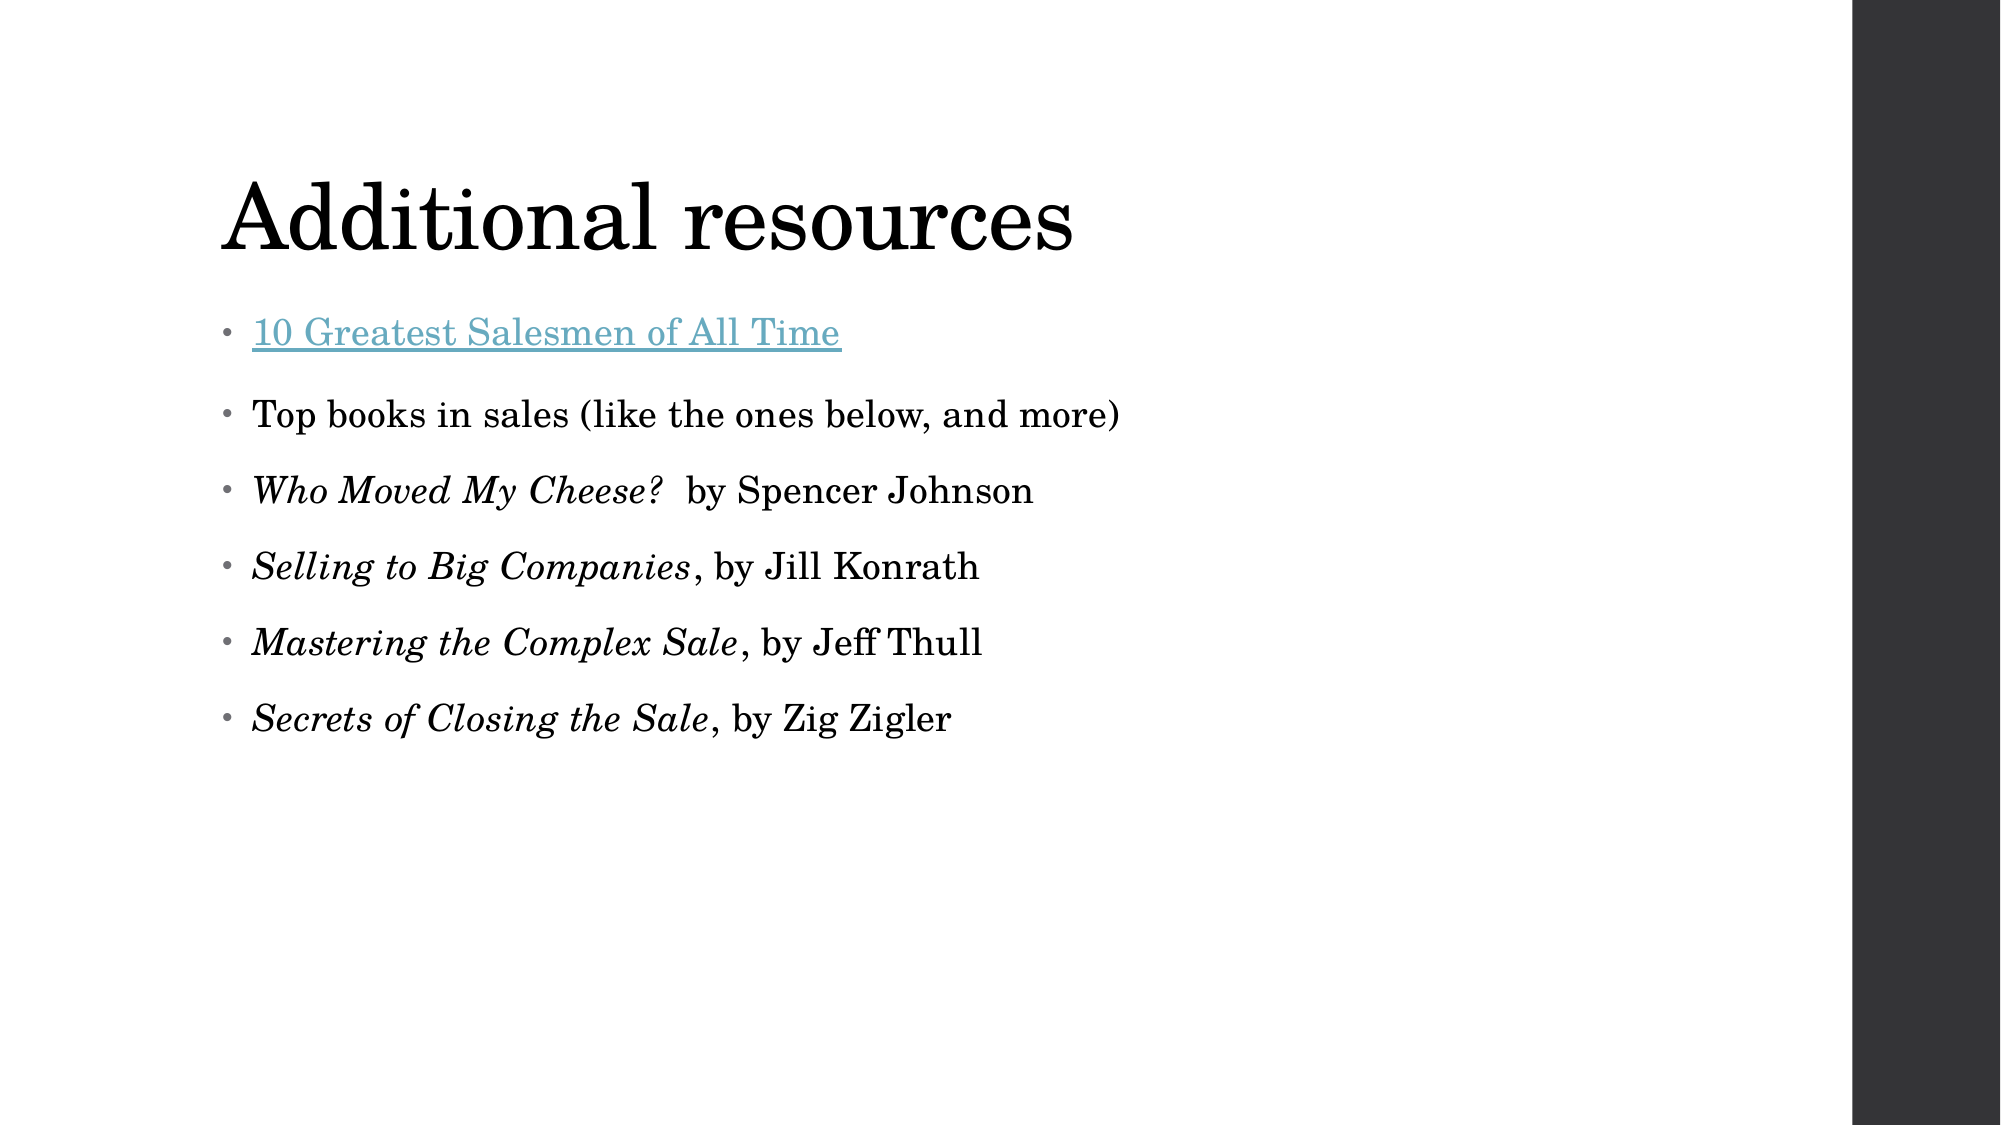

# Additional resources
10 Greatest Salesmen of All Time
Top books in sales (like the ones below, and more)
Who Moved My Cheese?  by Spencer Johnson
Selling to Big Companies, by Jill Konrath
Mastering the Complex Sale, by Jeff Thull
Secrets of Closing the Sale, by Zig Zigler